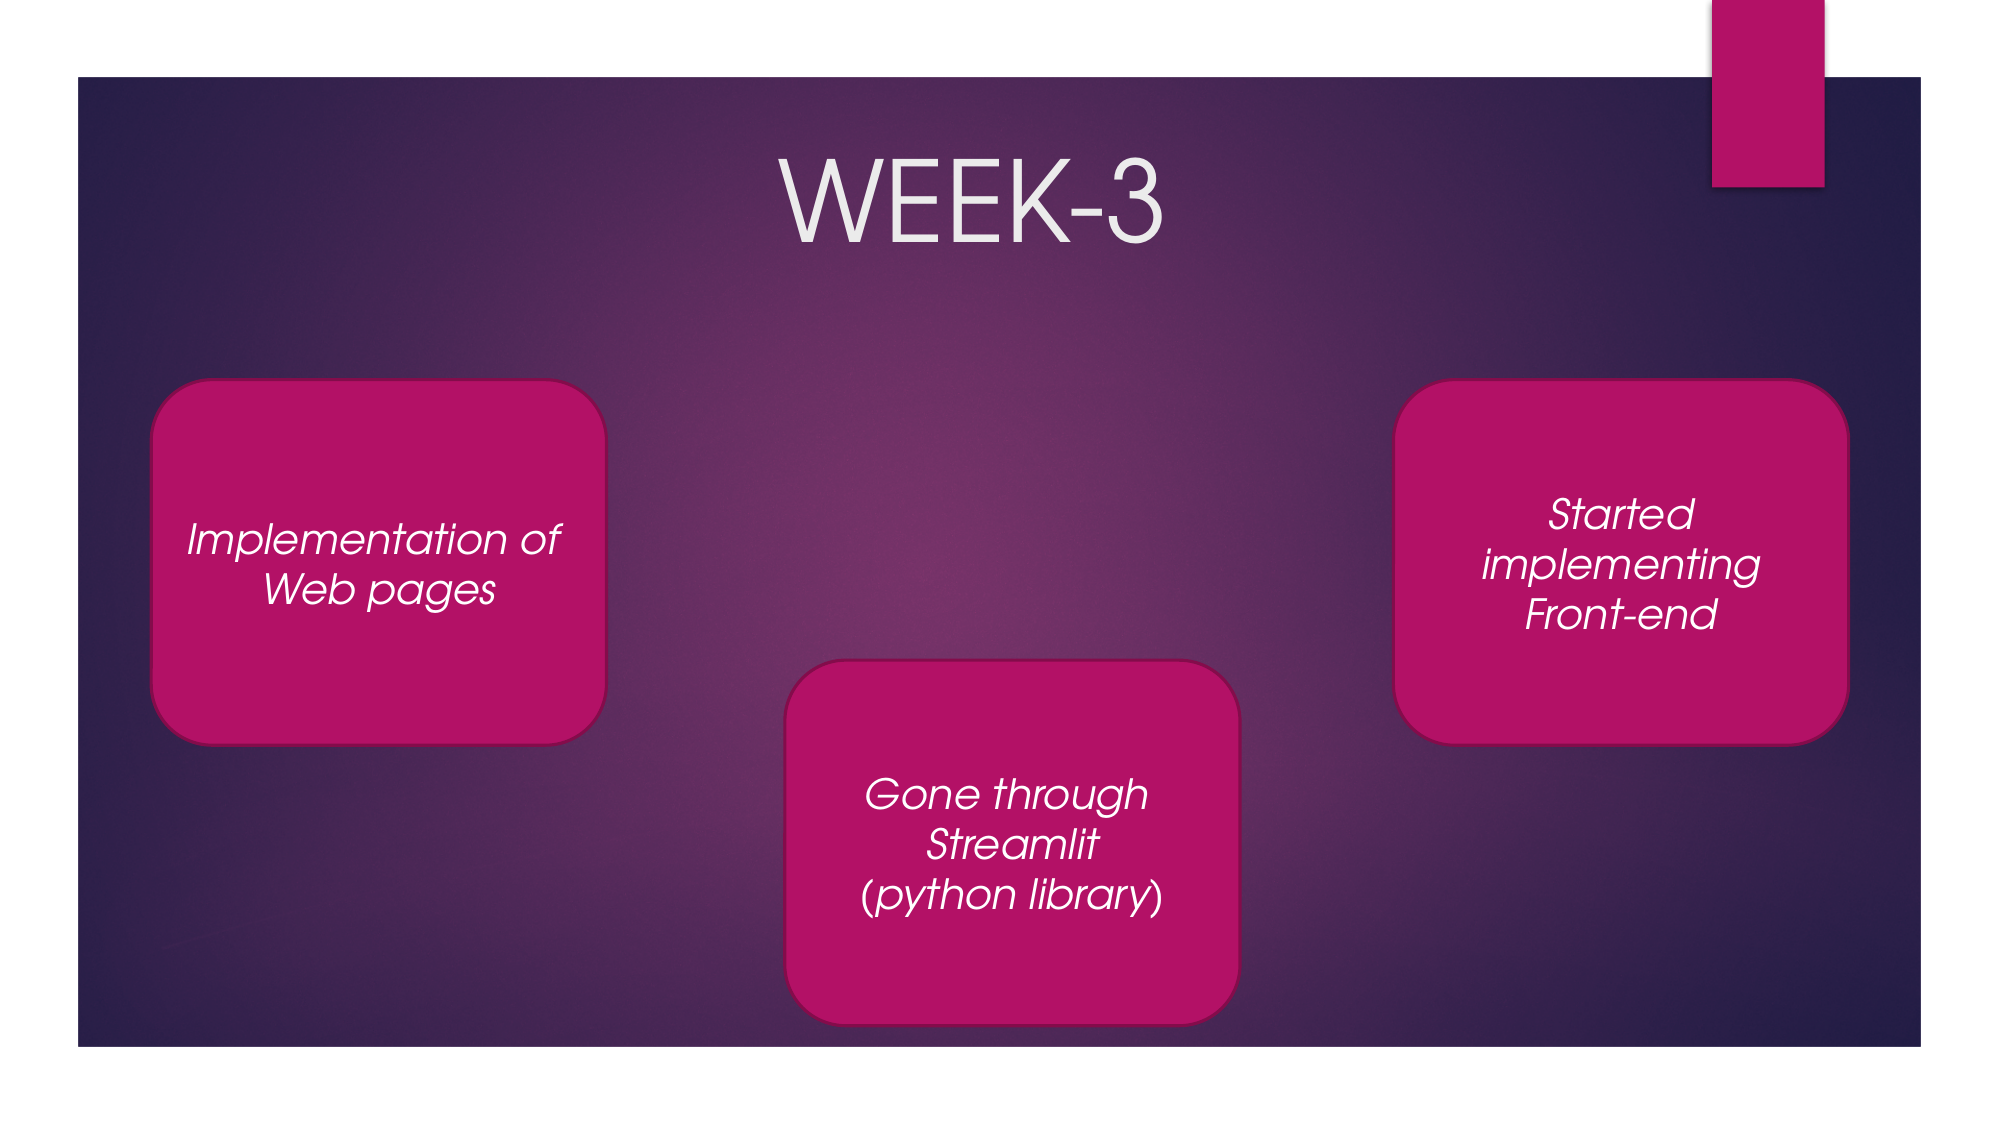

# WEEK-3
Implementation of
Web pages
Started implementing
Front-end
Gone through
Streamlit
(python library)